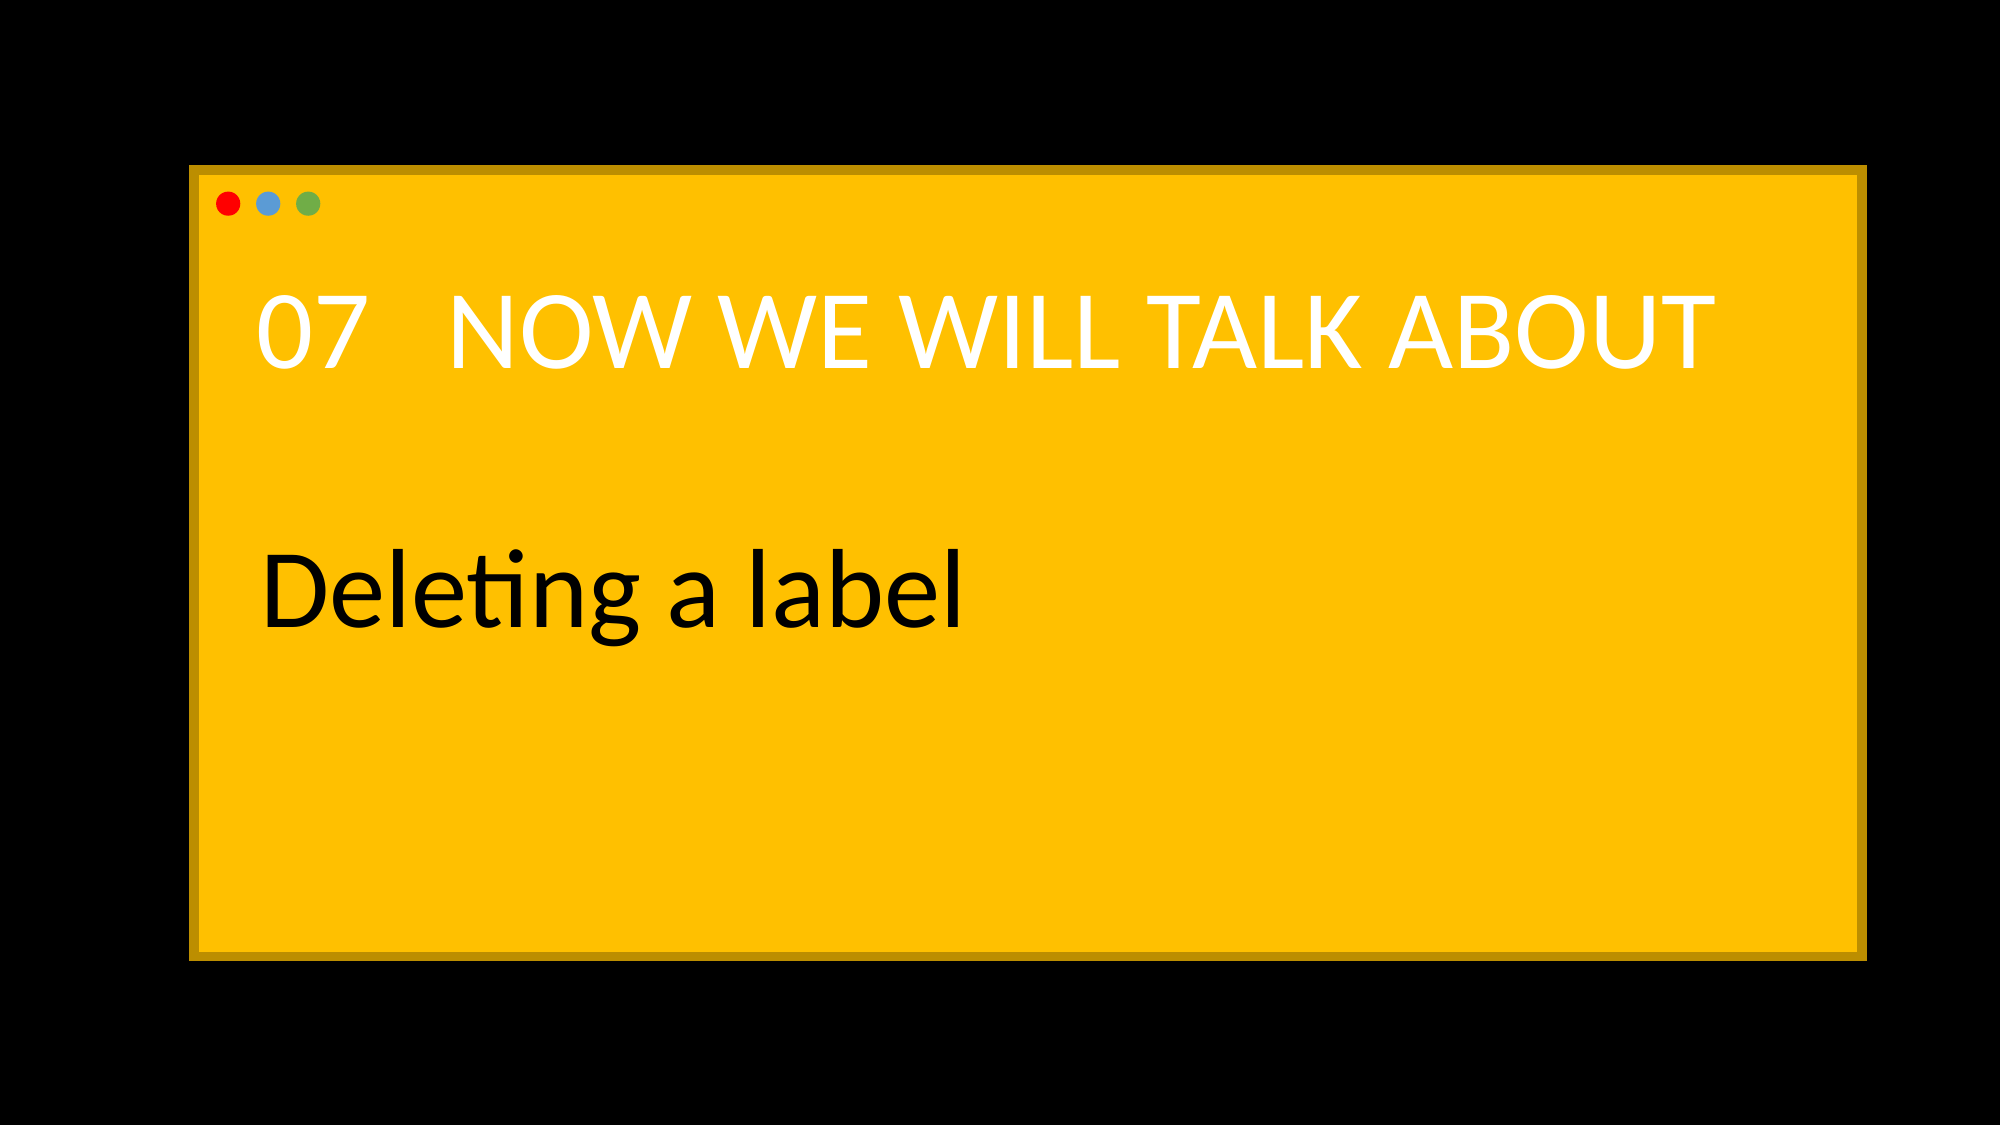

07   NOW WE WILL TALK ABOUT
Deleting a label